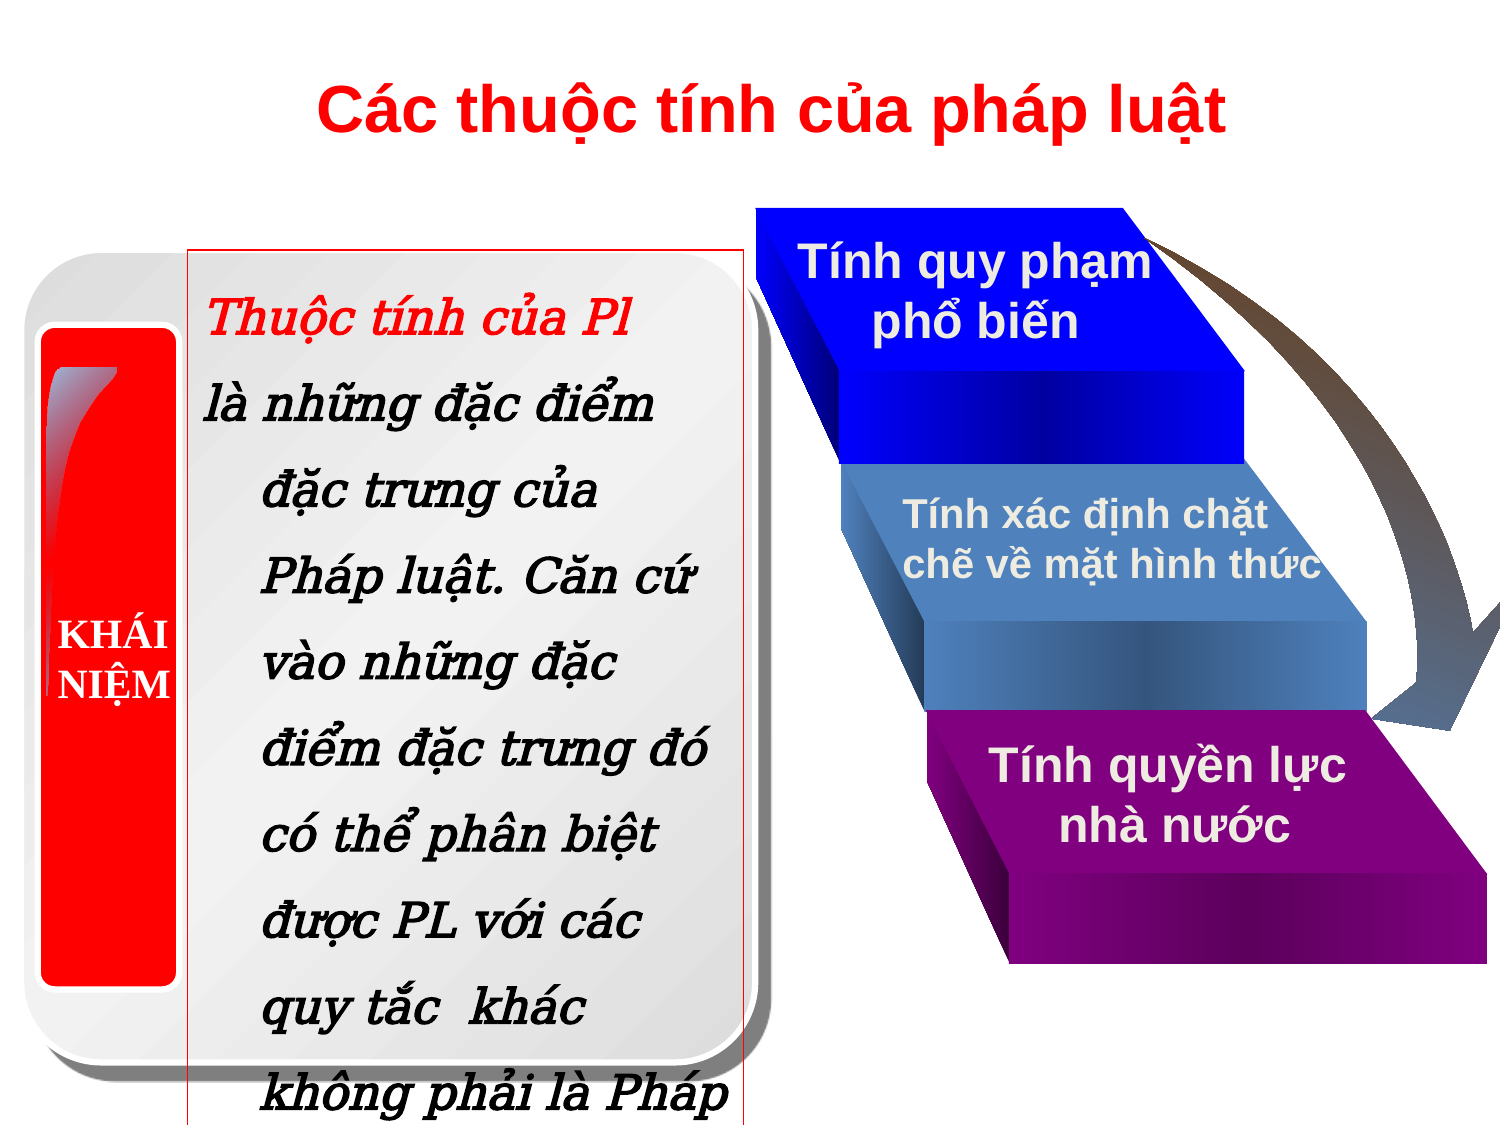

Các thuộc tính của pháp luật

Tính quy phạm phổ biến

KHÁI
NIỆM

Thuộc tính của Pl
là những đặc điểm đặc trưng của Pháp luật. Căn cứ vào những đặc điểm đặc trưng đó có thể phân biệt được PL với các quy tắc  khác không phải là Pháp luật

Tính xác định chặt
chẽ về mặt hình thức
Tính quyền lực
nhà nước